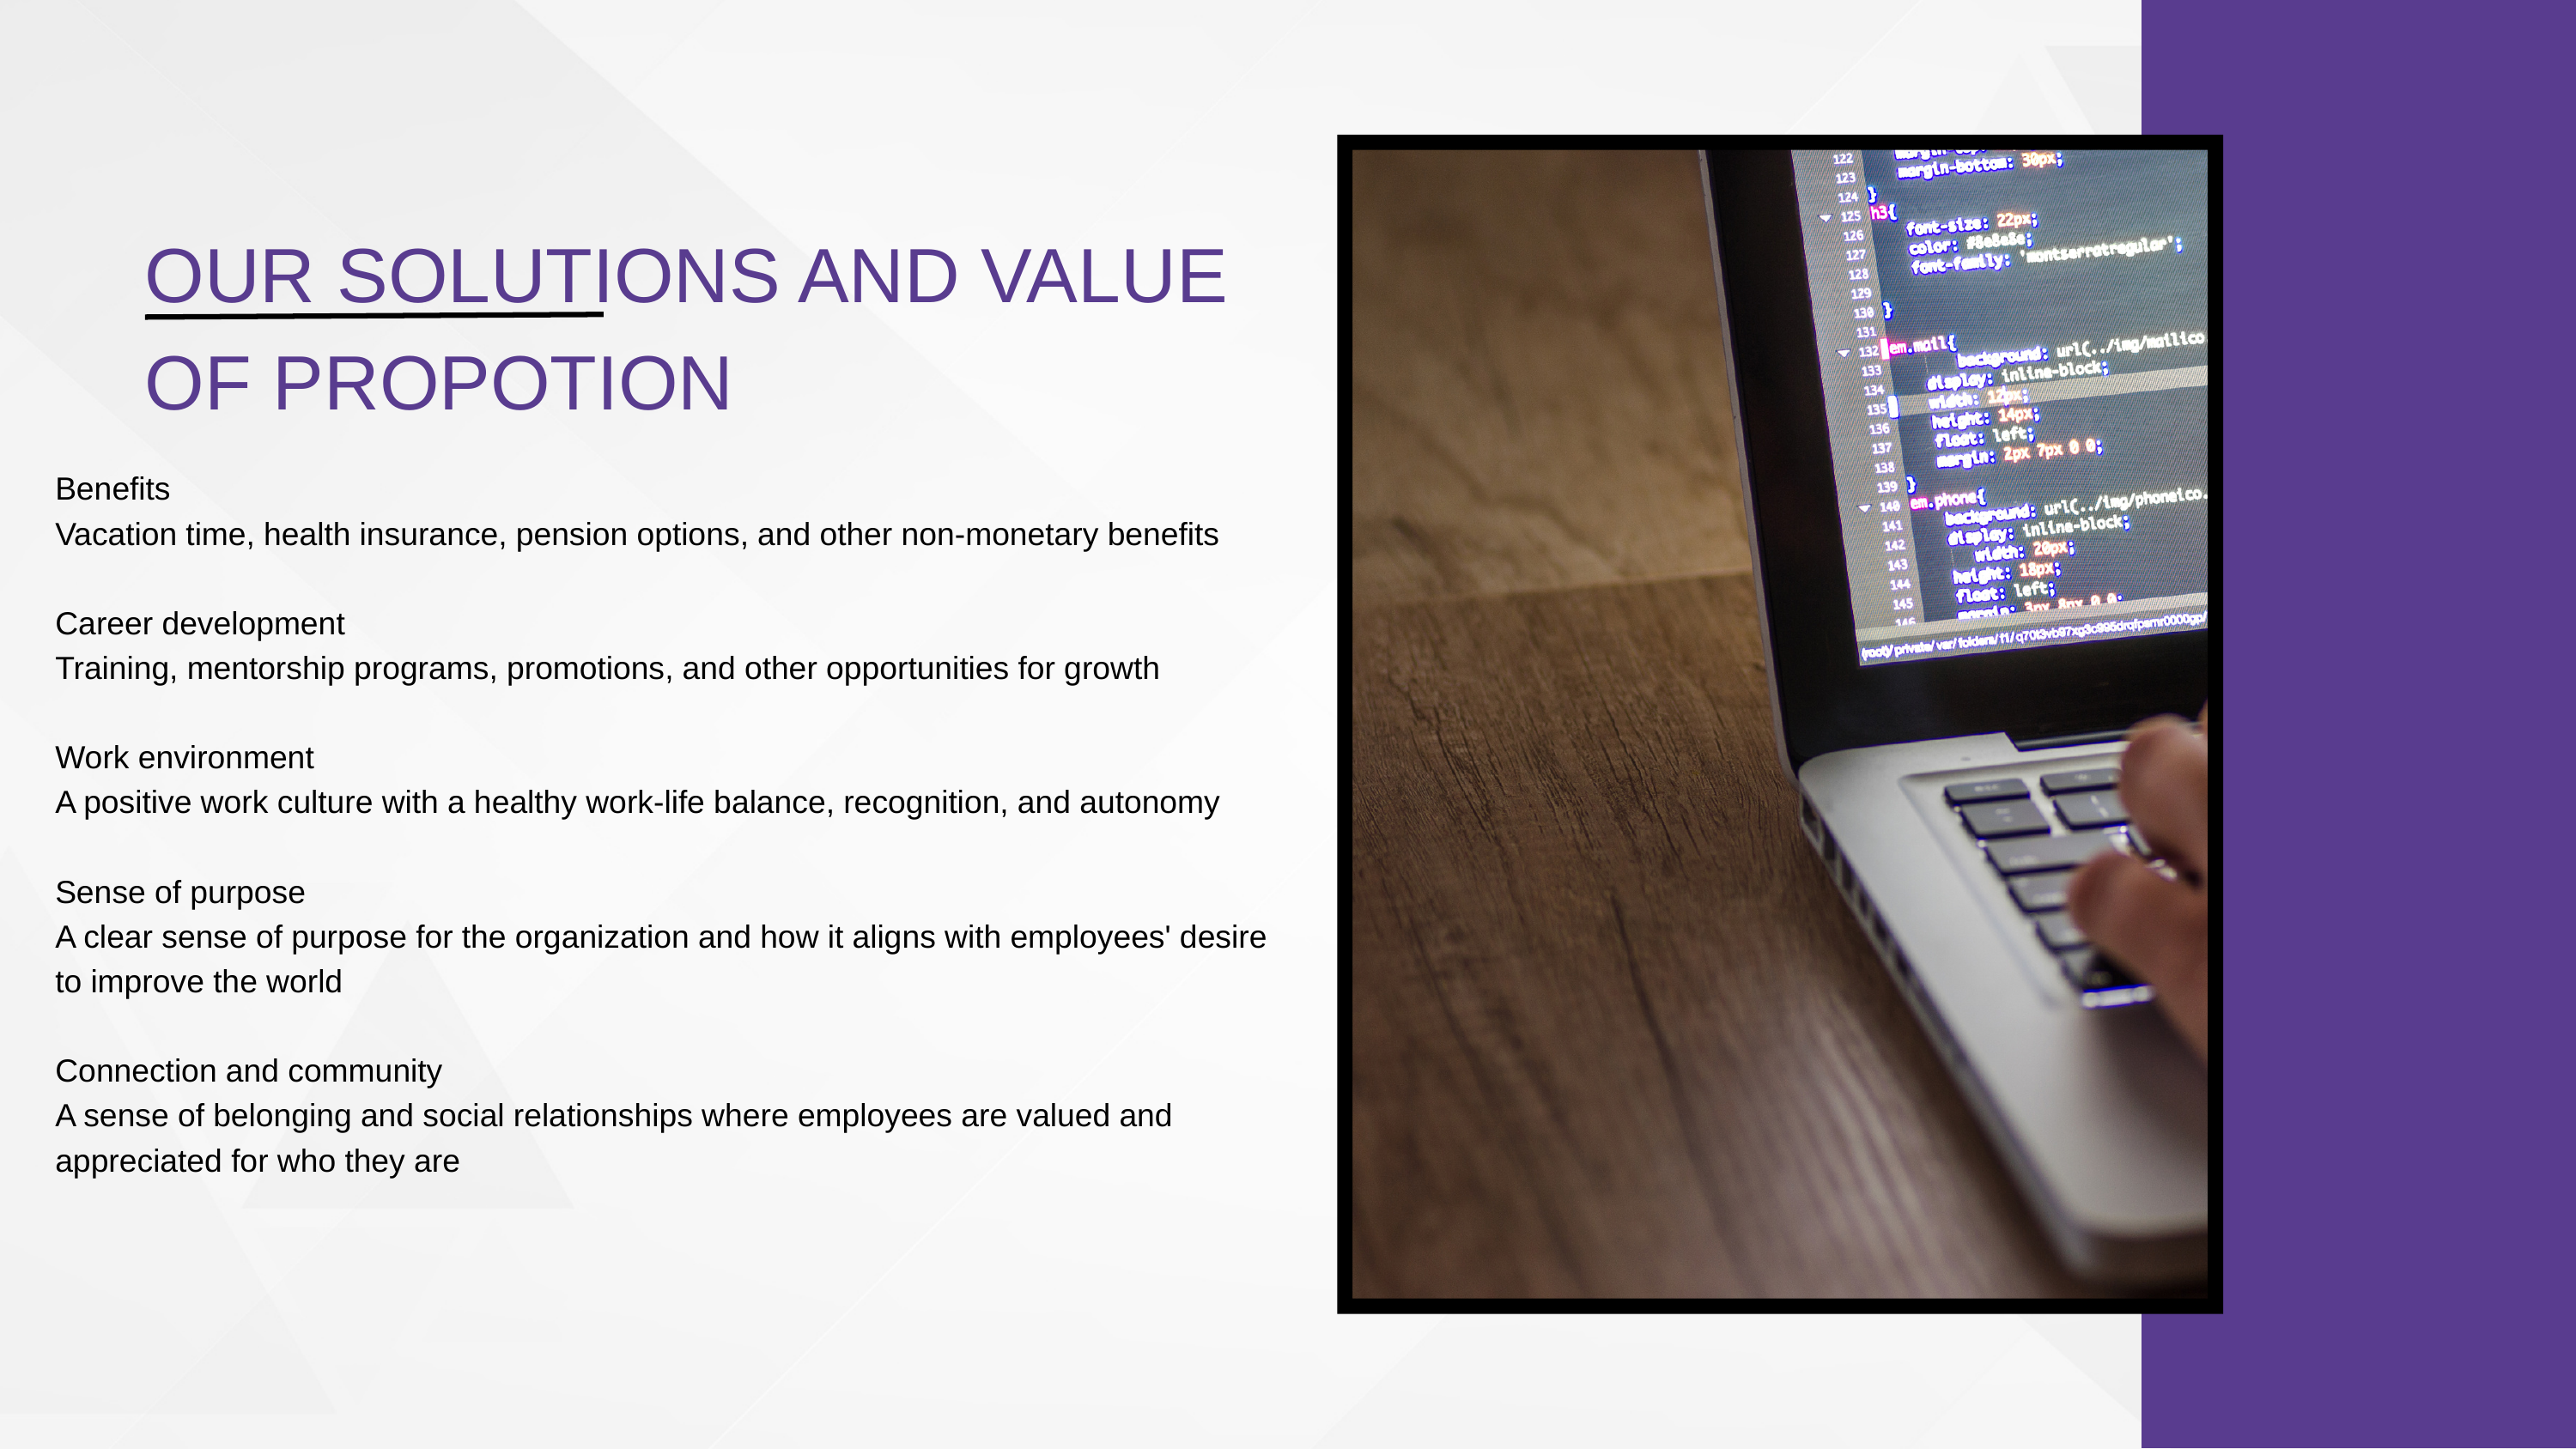

OUR SOLUTIONS AND VALUE
OF PROPOTION

Benefits
Vacation time, health insurance, pension options, and other non-monetary benefits

Career development
Training, mentorship programs, promotions, and other opportunities for growth

Work environment
A positive work culture with a healthy work-life balance, recognition, and autonomy

Sense of purpose
A clear sense of purpose for the organization and how it aligns with employees' desire to improve the world

Connection and community
A sense of belonging and social relationships where employees are valued and appreciated for who they are